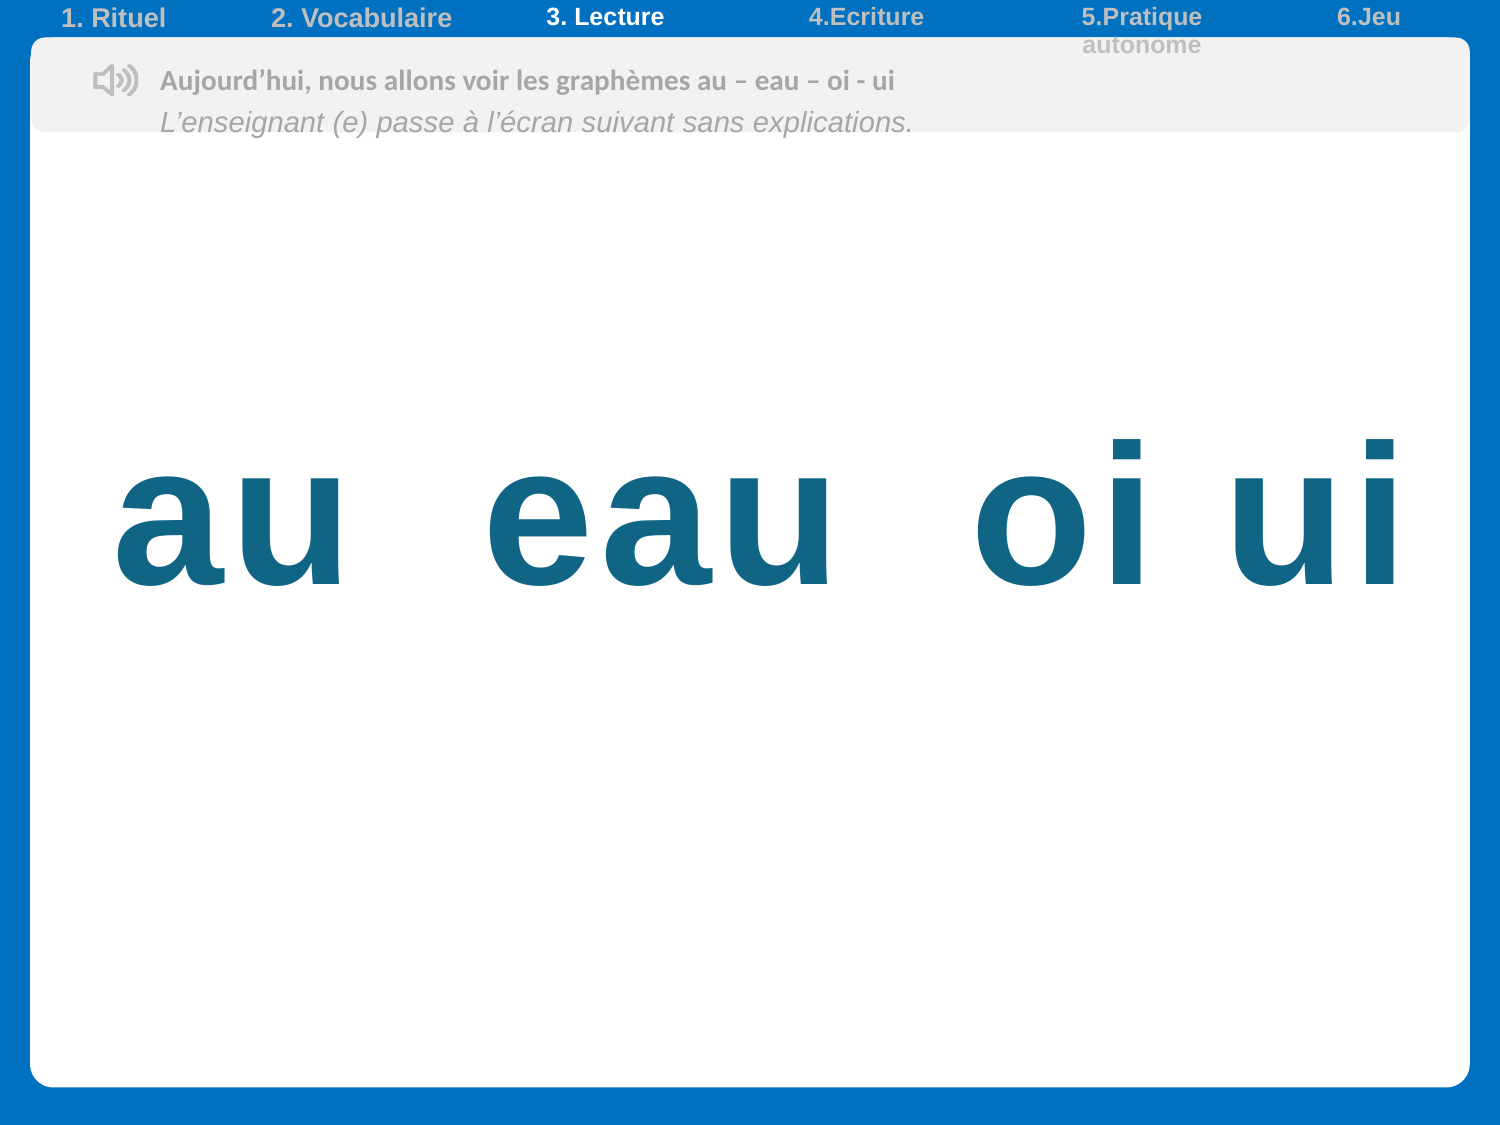

| 1. Rituel | 2. Vocabulaire | 3. Lecture | 4.Ecriture | 5.Pratique autonome | 6.Jeu |
| --- | --- | --- | --- | --- | --- |

Aujourd’hui, nous allons voir les graphèmes au – eau – oi - ui

L’enseignant (e) passe à l’écran suivant sans explications.
au  eau  oi ui